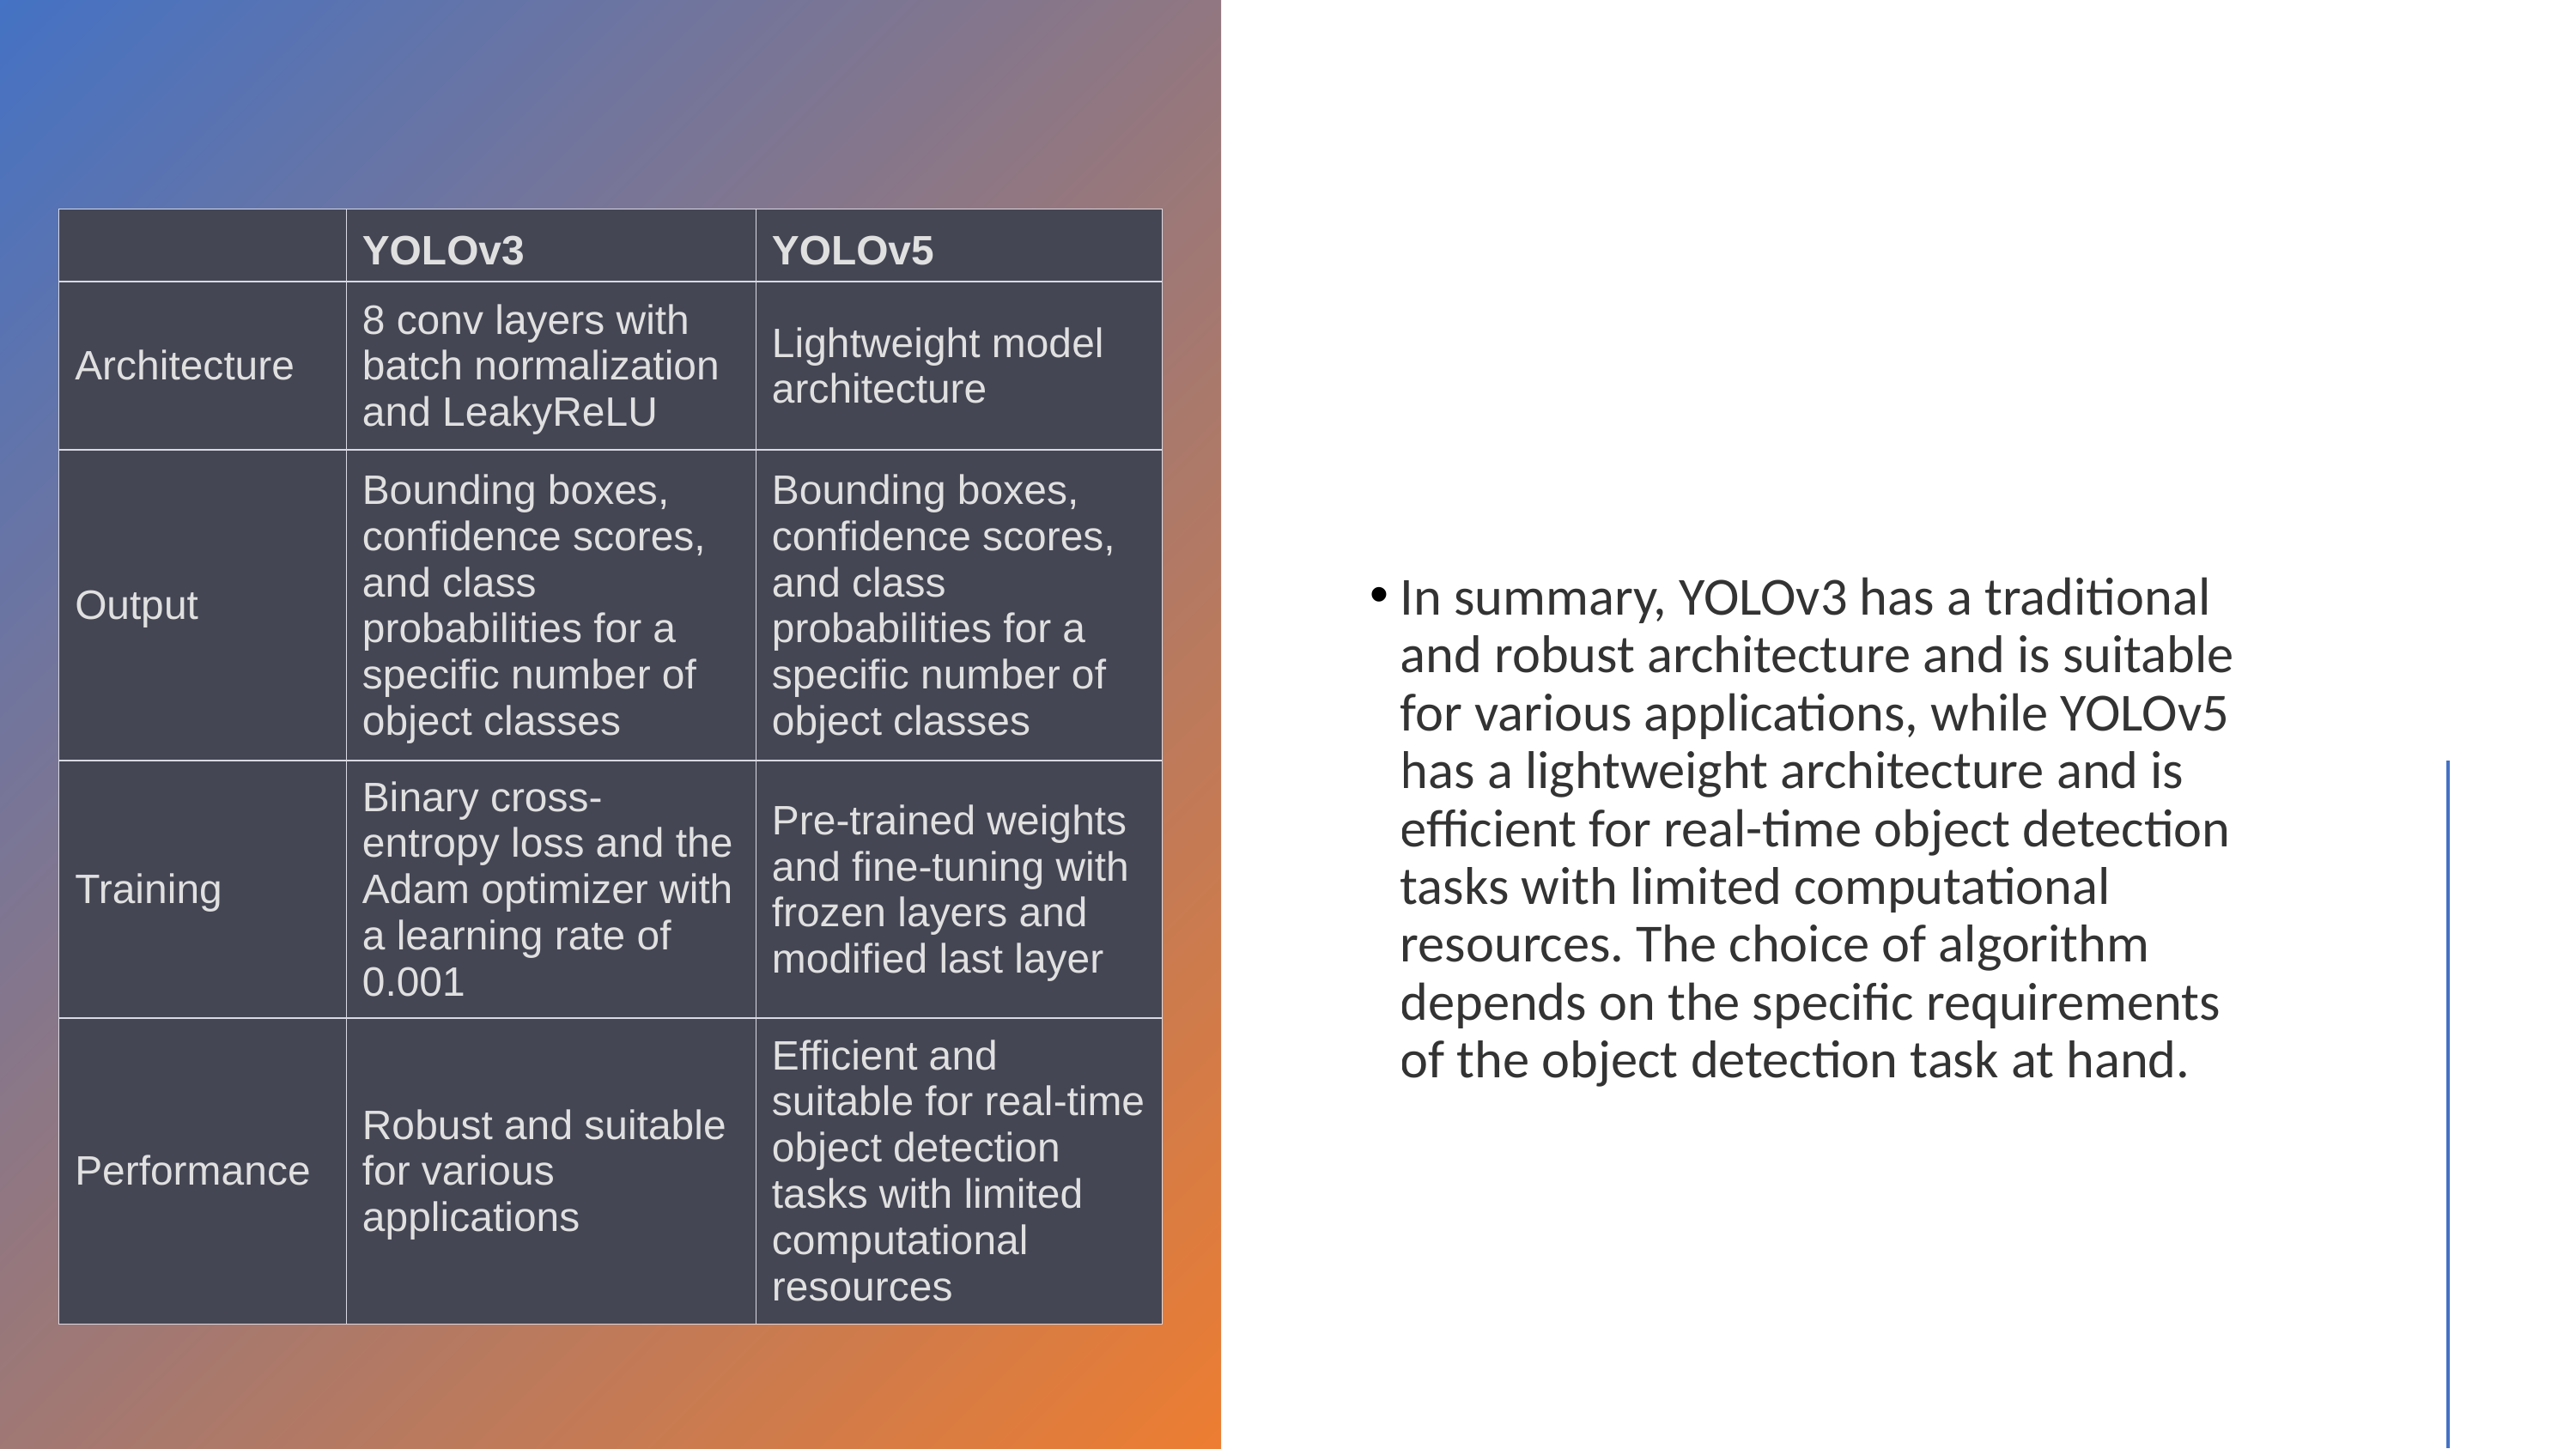

|  | YOLOv3 | YOLOv5 |
| --- | --- | --- |
| Architecture | 8 conv layers with batch normalization and LeakyReLU | Lightweight model architecture |
| Output | Bounding boxes, confidence scores, and class probabilities for a specific number of object classes | Bounding boxes, confidence scores, and class probabilities for a specific number of object classes |
| Training | Binary cross-entropy loss and the Adam optimizer with a learning rate of 0.001 | Pre-trained weights and fine-tuning with frozen layers and modified last layer |
| Performance | Robust and suitable for various applications | Efficient and suitable for real-time object detection tasks with limited computational resources |
In summary, YOLOv3 has a traditional and robust architecture and is suitable for various applications, while YOLOv5 has a lightweight architecture and is efficient for real-time object detection tasks with limited computational resources. The choice of algorithm depends on the specific requirements of the object detection task at hand.